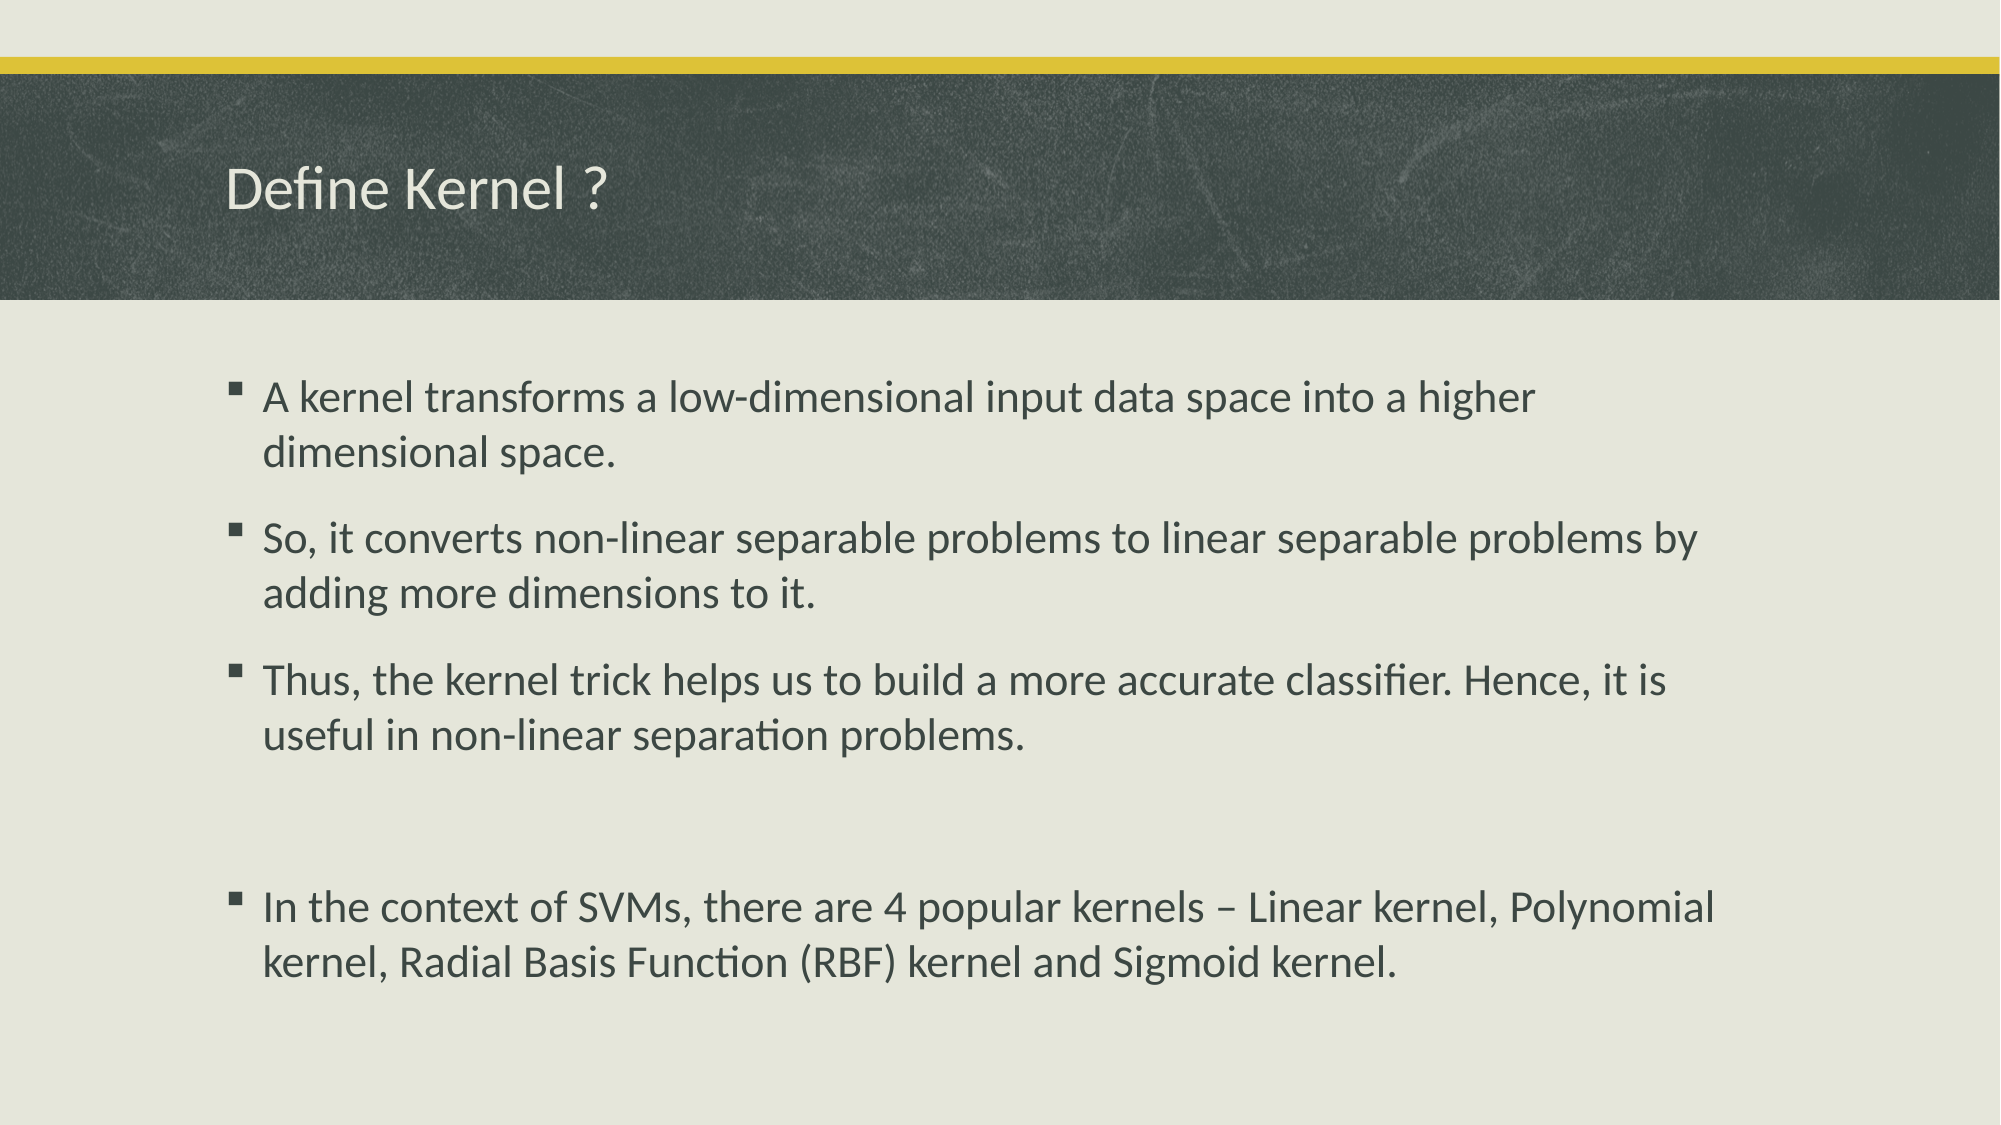

# Define Kernel ?
A kernel transforms a low-dimensional input data space into a higher dimensional space.
So, it converts non-linear separable problems to linear separable problems by adding more dimensions to it.
Thus, the kernel trick helps us to build a more accurate classifier. Hence, it is useful in non-linear separation problems.

In the context of SVMs, there are 4 popular kernels – Linear kernel, Polynomial kernel, Radial Basis Function (RBF) kernel and Sigmoid kernel.